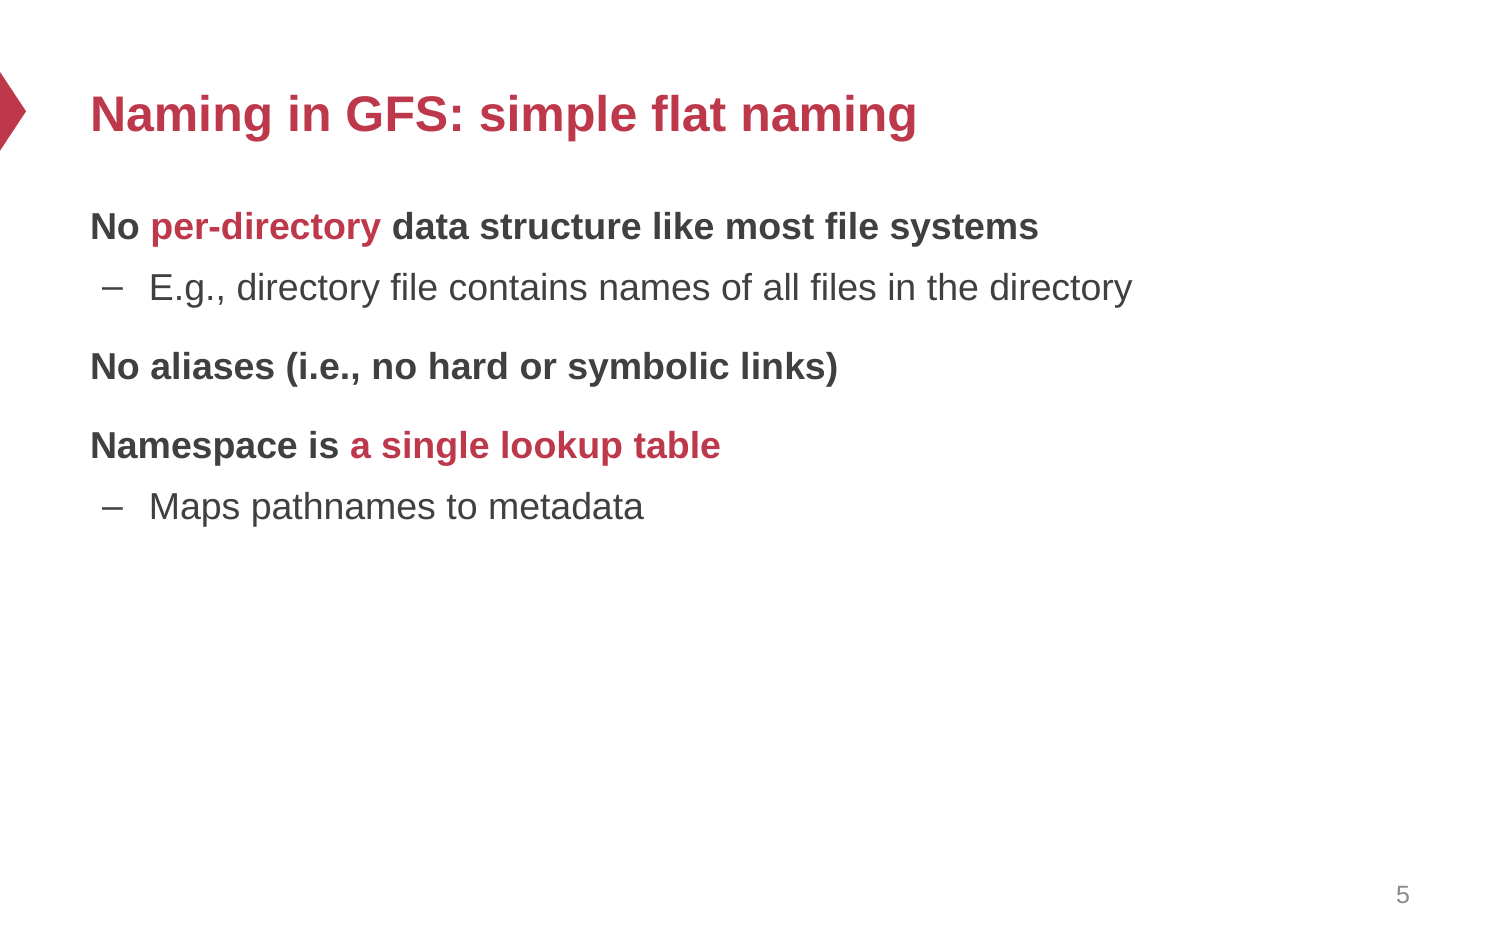

# Naming in GFS: simple flat naming
No per-directory data structure like most file systems
E.g., directory file contains names of all files in the directory
No aliases (i.e., no hard or symbolic links)
Namespace is a single lookup table
Maps pathnames to metadata

5